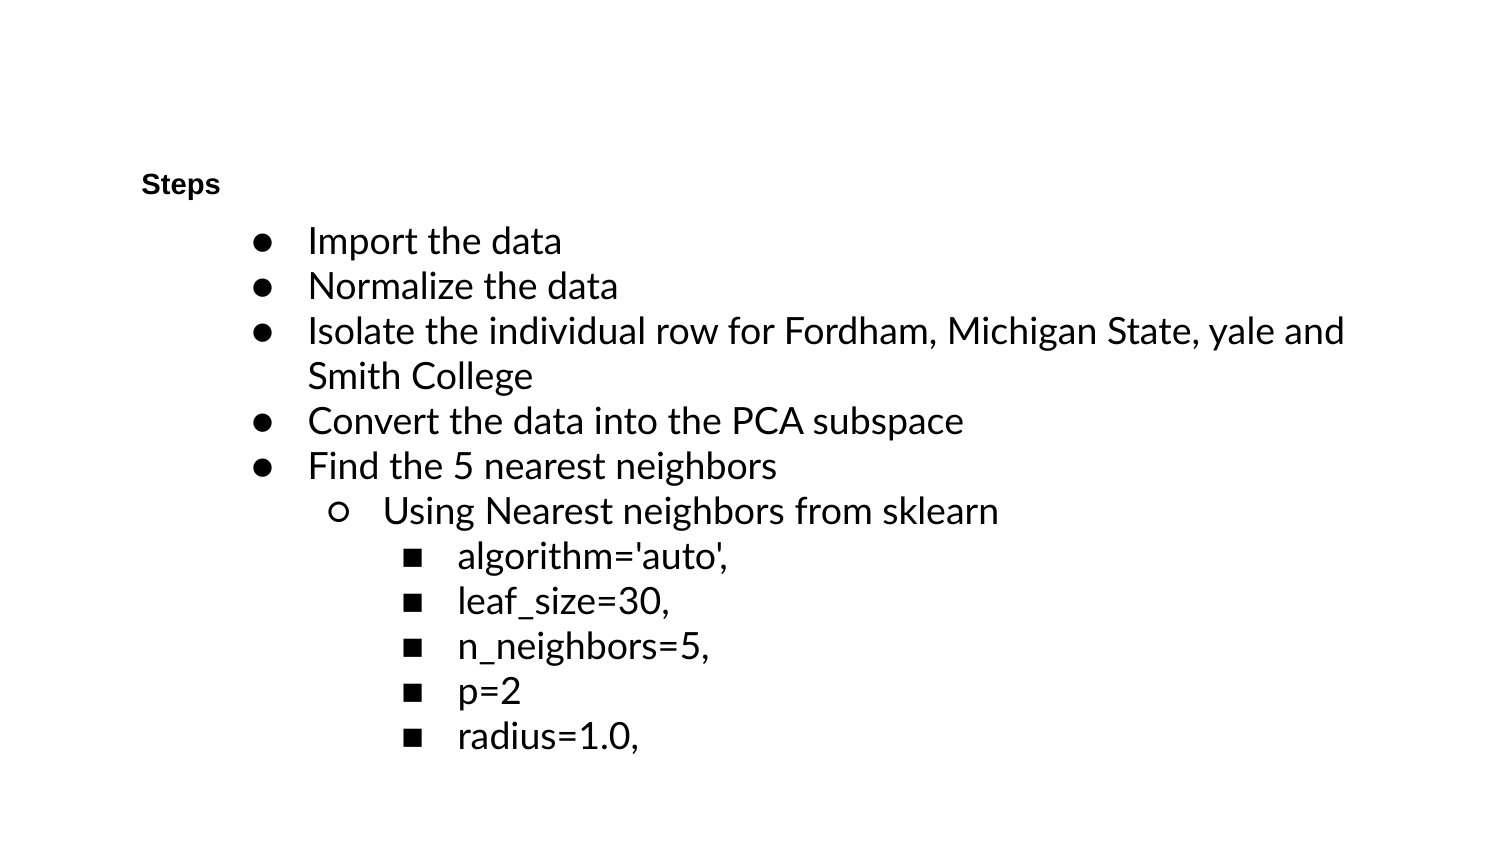

Steps
Import the data
Normalize the data
Isolate the individual row for Fordham, Michigan State, yale and Smith College
Convert the data into the PCA subspace
Find the 5 nearest neighbors
Using Nearest neighbors from sklearn
algorithm='auto',
leaf_size=30,
n_neighbors=5,
p=2
radius=1.0,